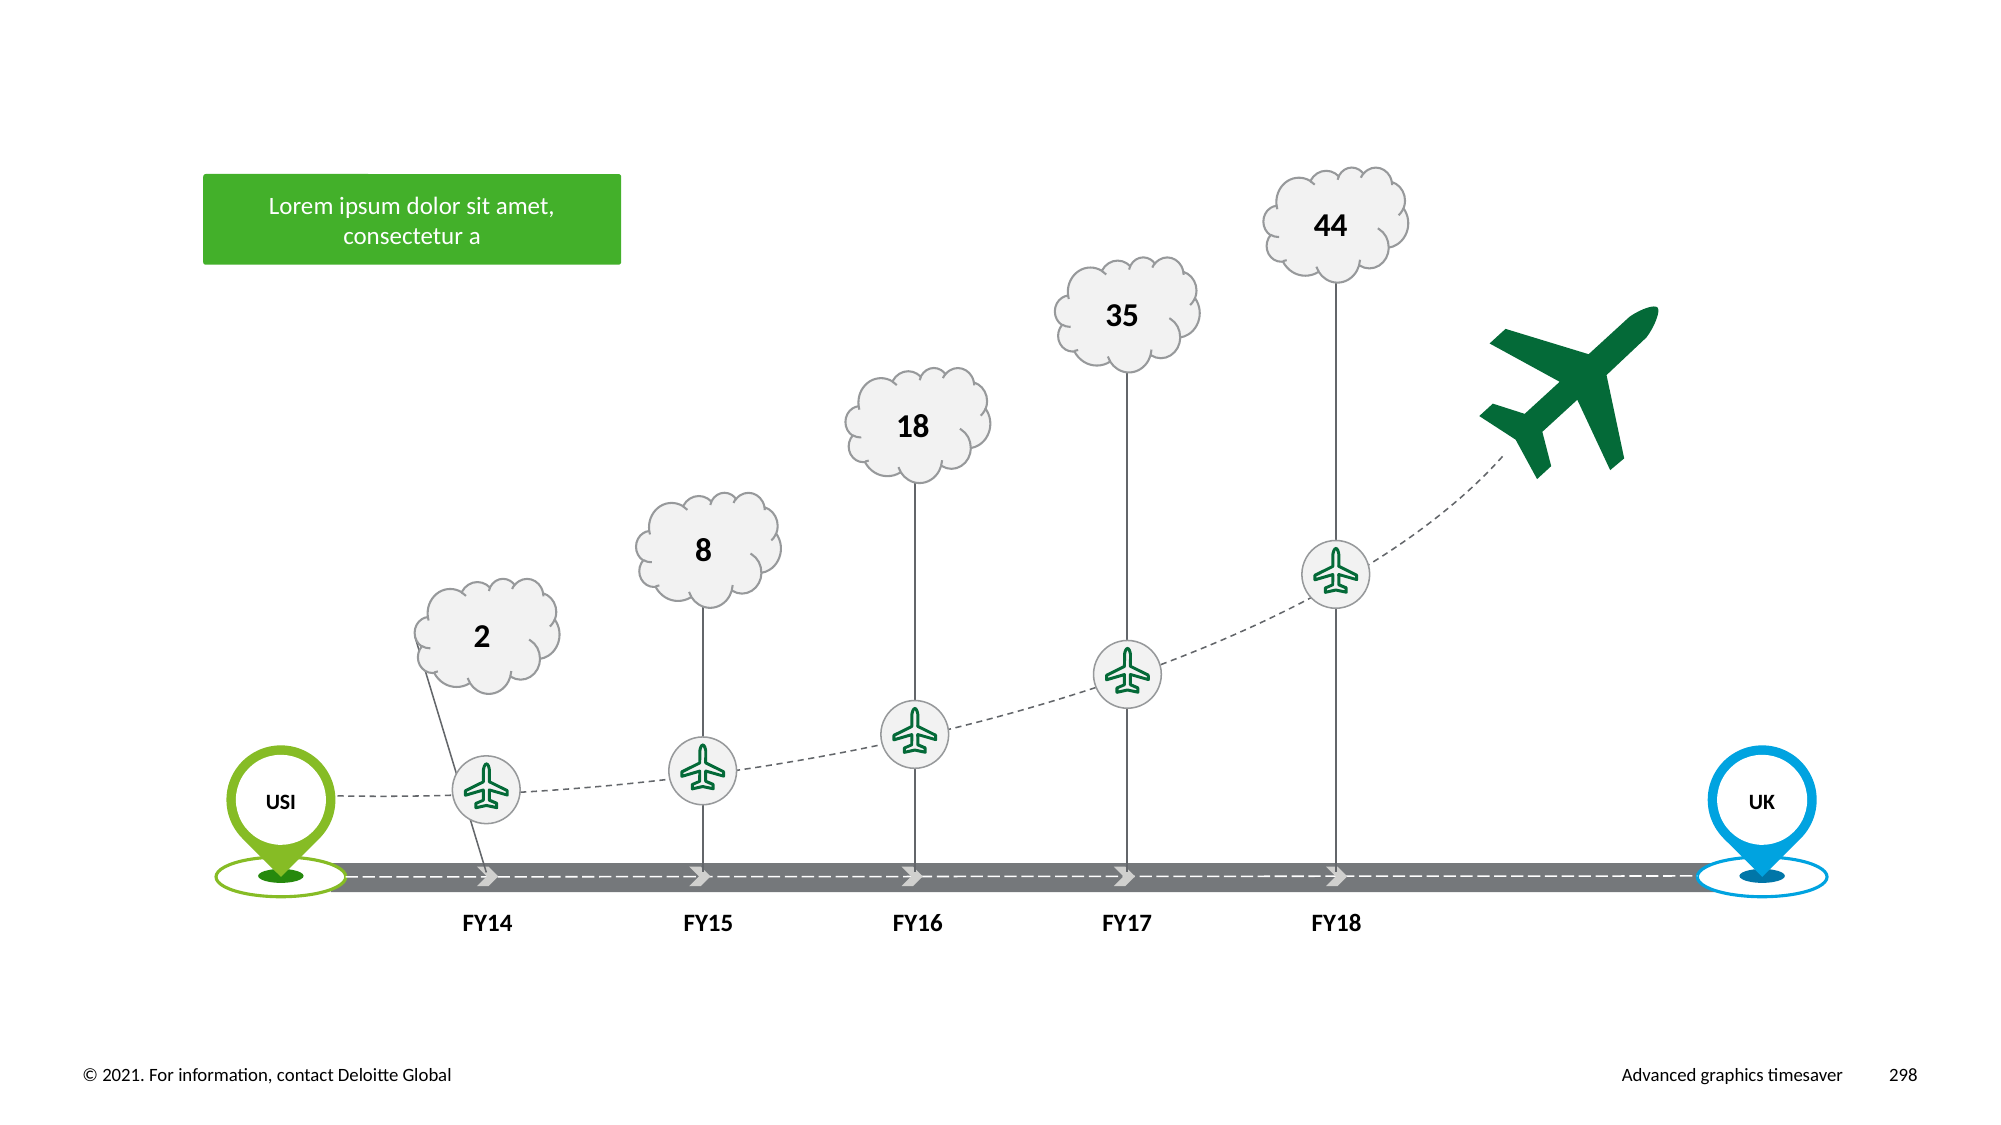

44
Lorem ipsum dolor sit amet, consectetur a
35

18
8

2

USI

UK

FY14
FY15
FY16
FY17
FY18